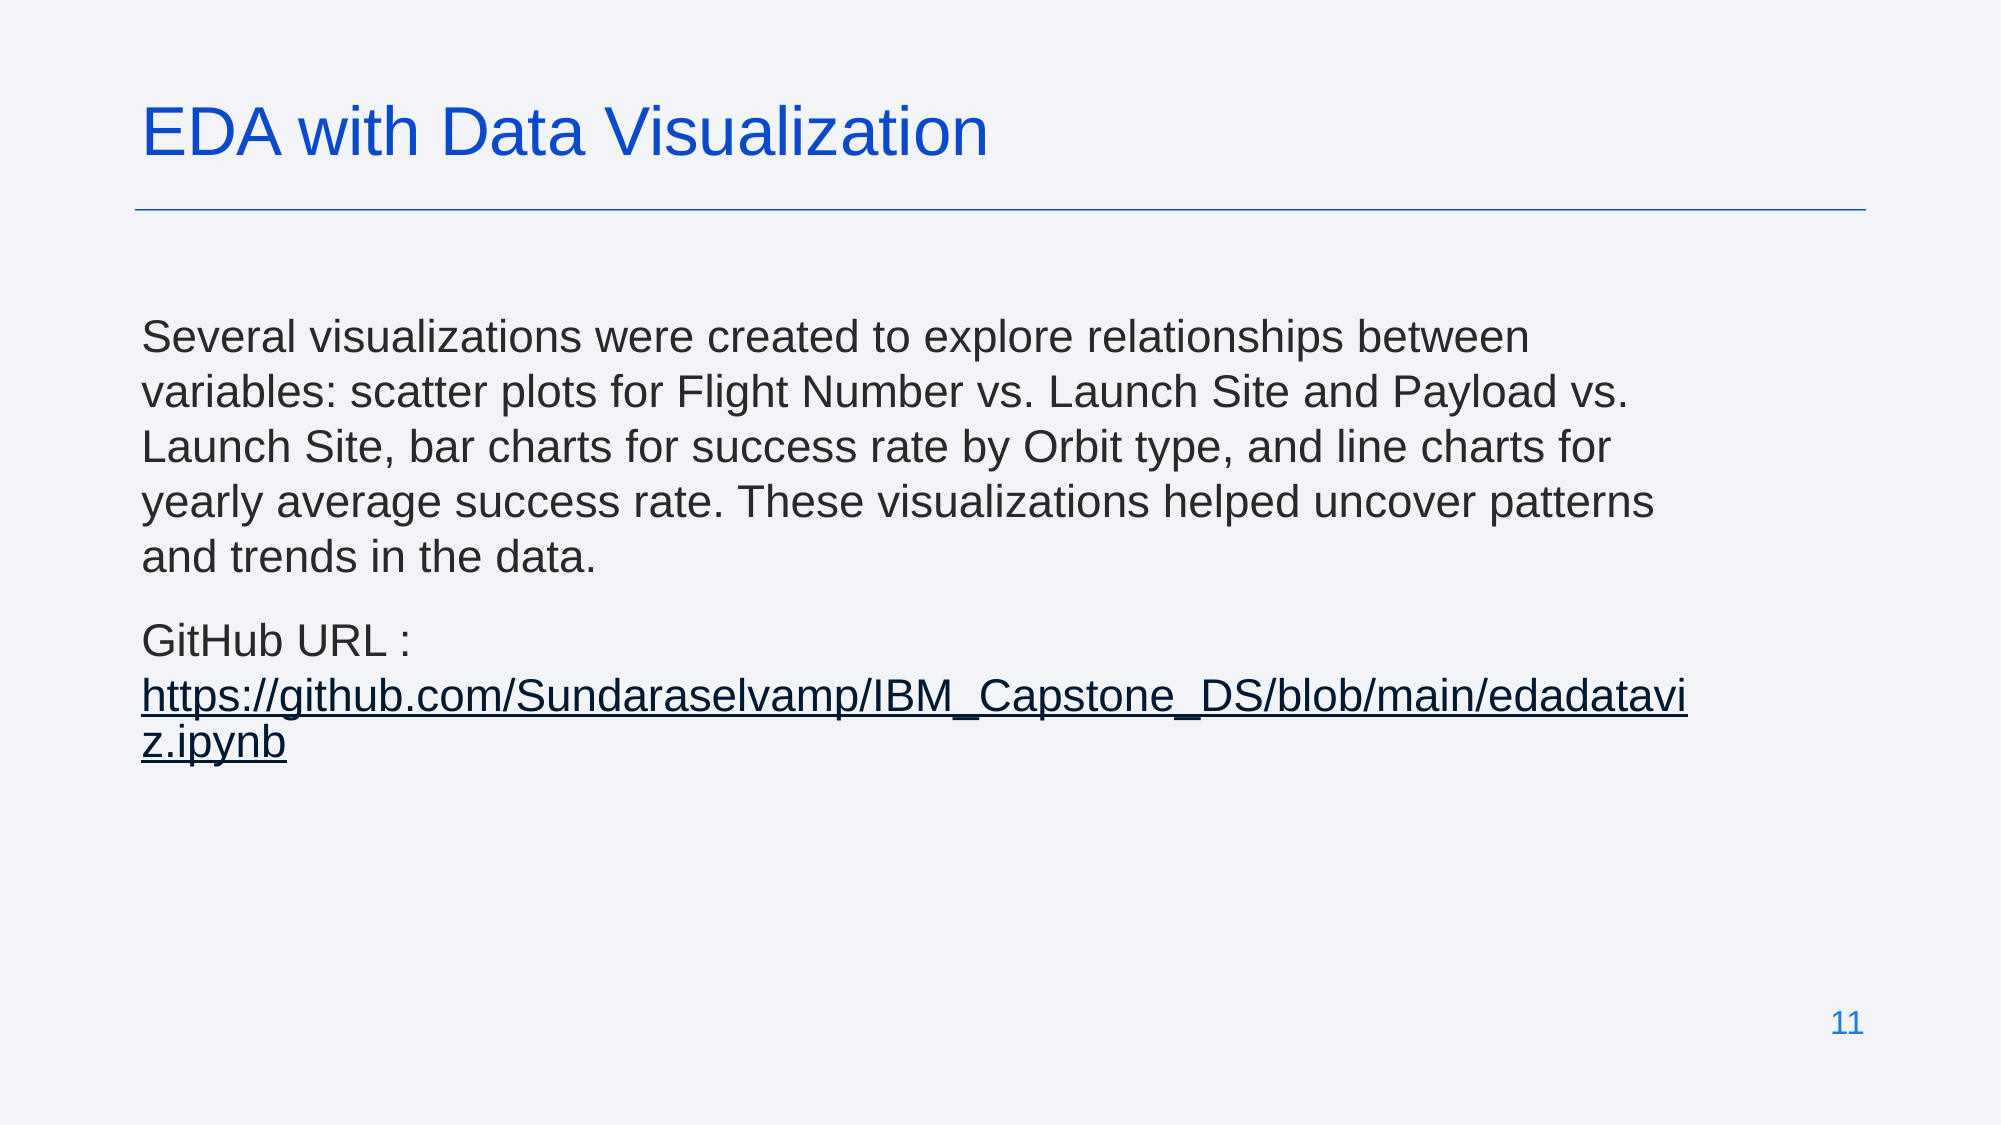

EDA with Data Visualization
Several visualizations were created to explore relationships between variables: scatter plots for Flight Number vs. Launch Site and Payload vs. Launch Site, bar charts for success rate by Orbit type, and line charts for yearly average success rate. These visualizations helped uncover patterns and trends in the data.
GitHub URL : https://github.com/Sundaraselvamp/IBM_Capstone_DS/blob/main/edadataviz.ipynb
11